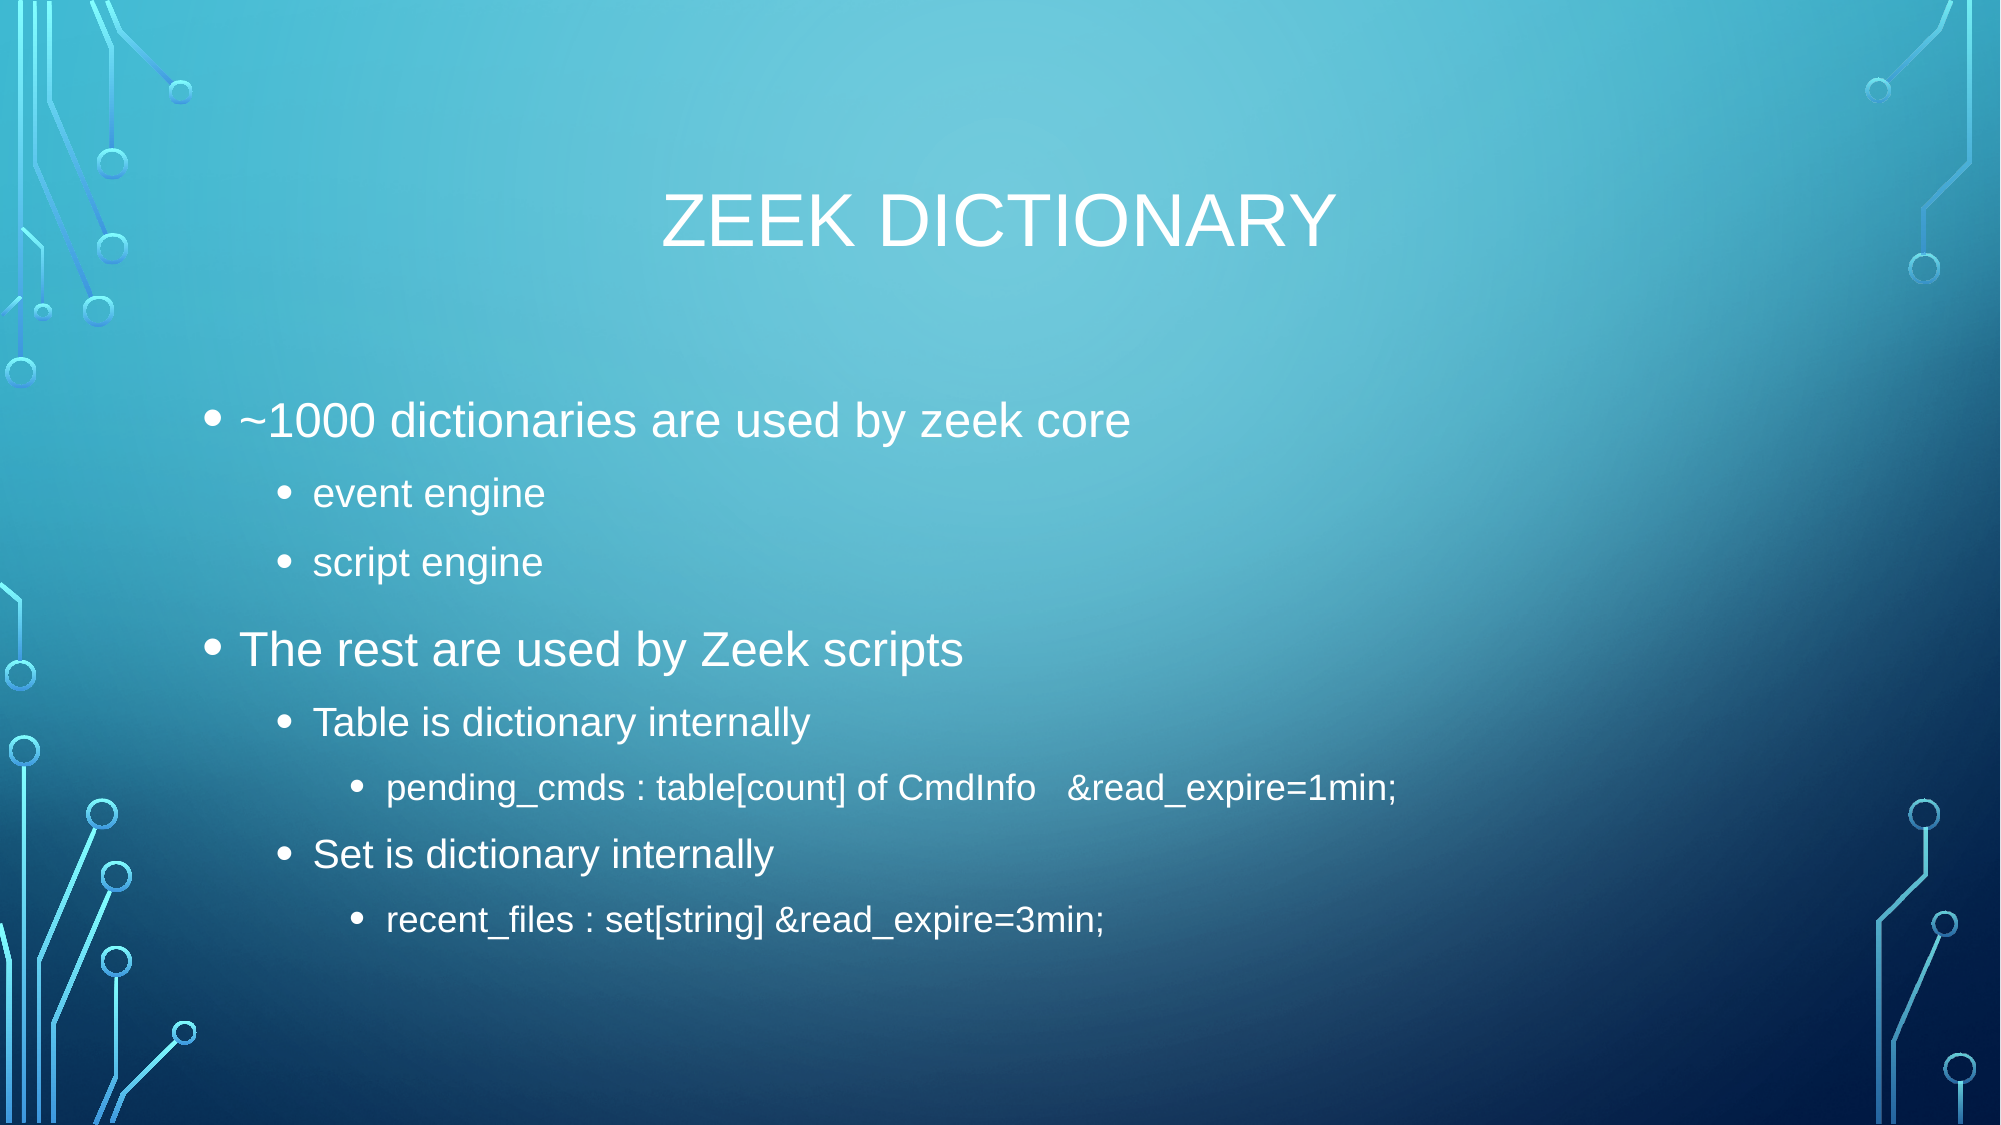

# Zeek dictionary
~1000 dictionaries are used by zeek core
event engine
script engine
The rest are used by Zeek scripts
Table is dictionary internally
pending_cmds : table[count] of CmdInfo   &read_expire=1min;
Set is dictionary internally
recent_files : set[string] &read_expire=3min;